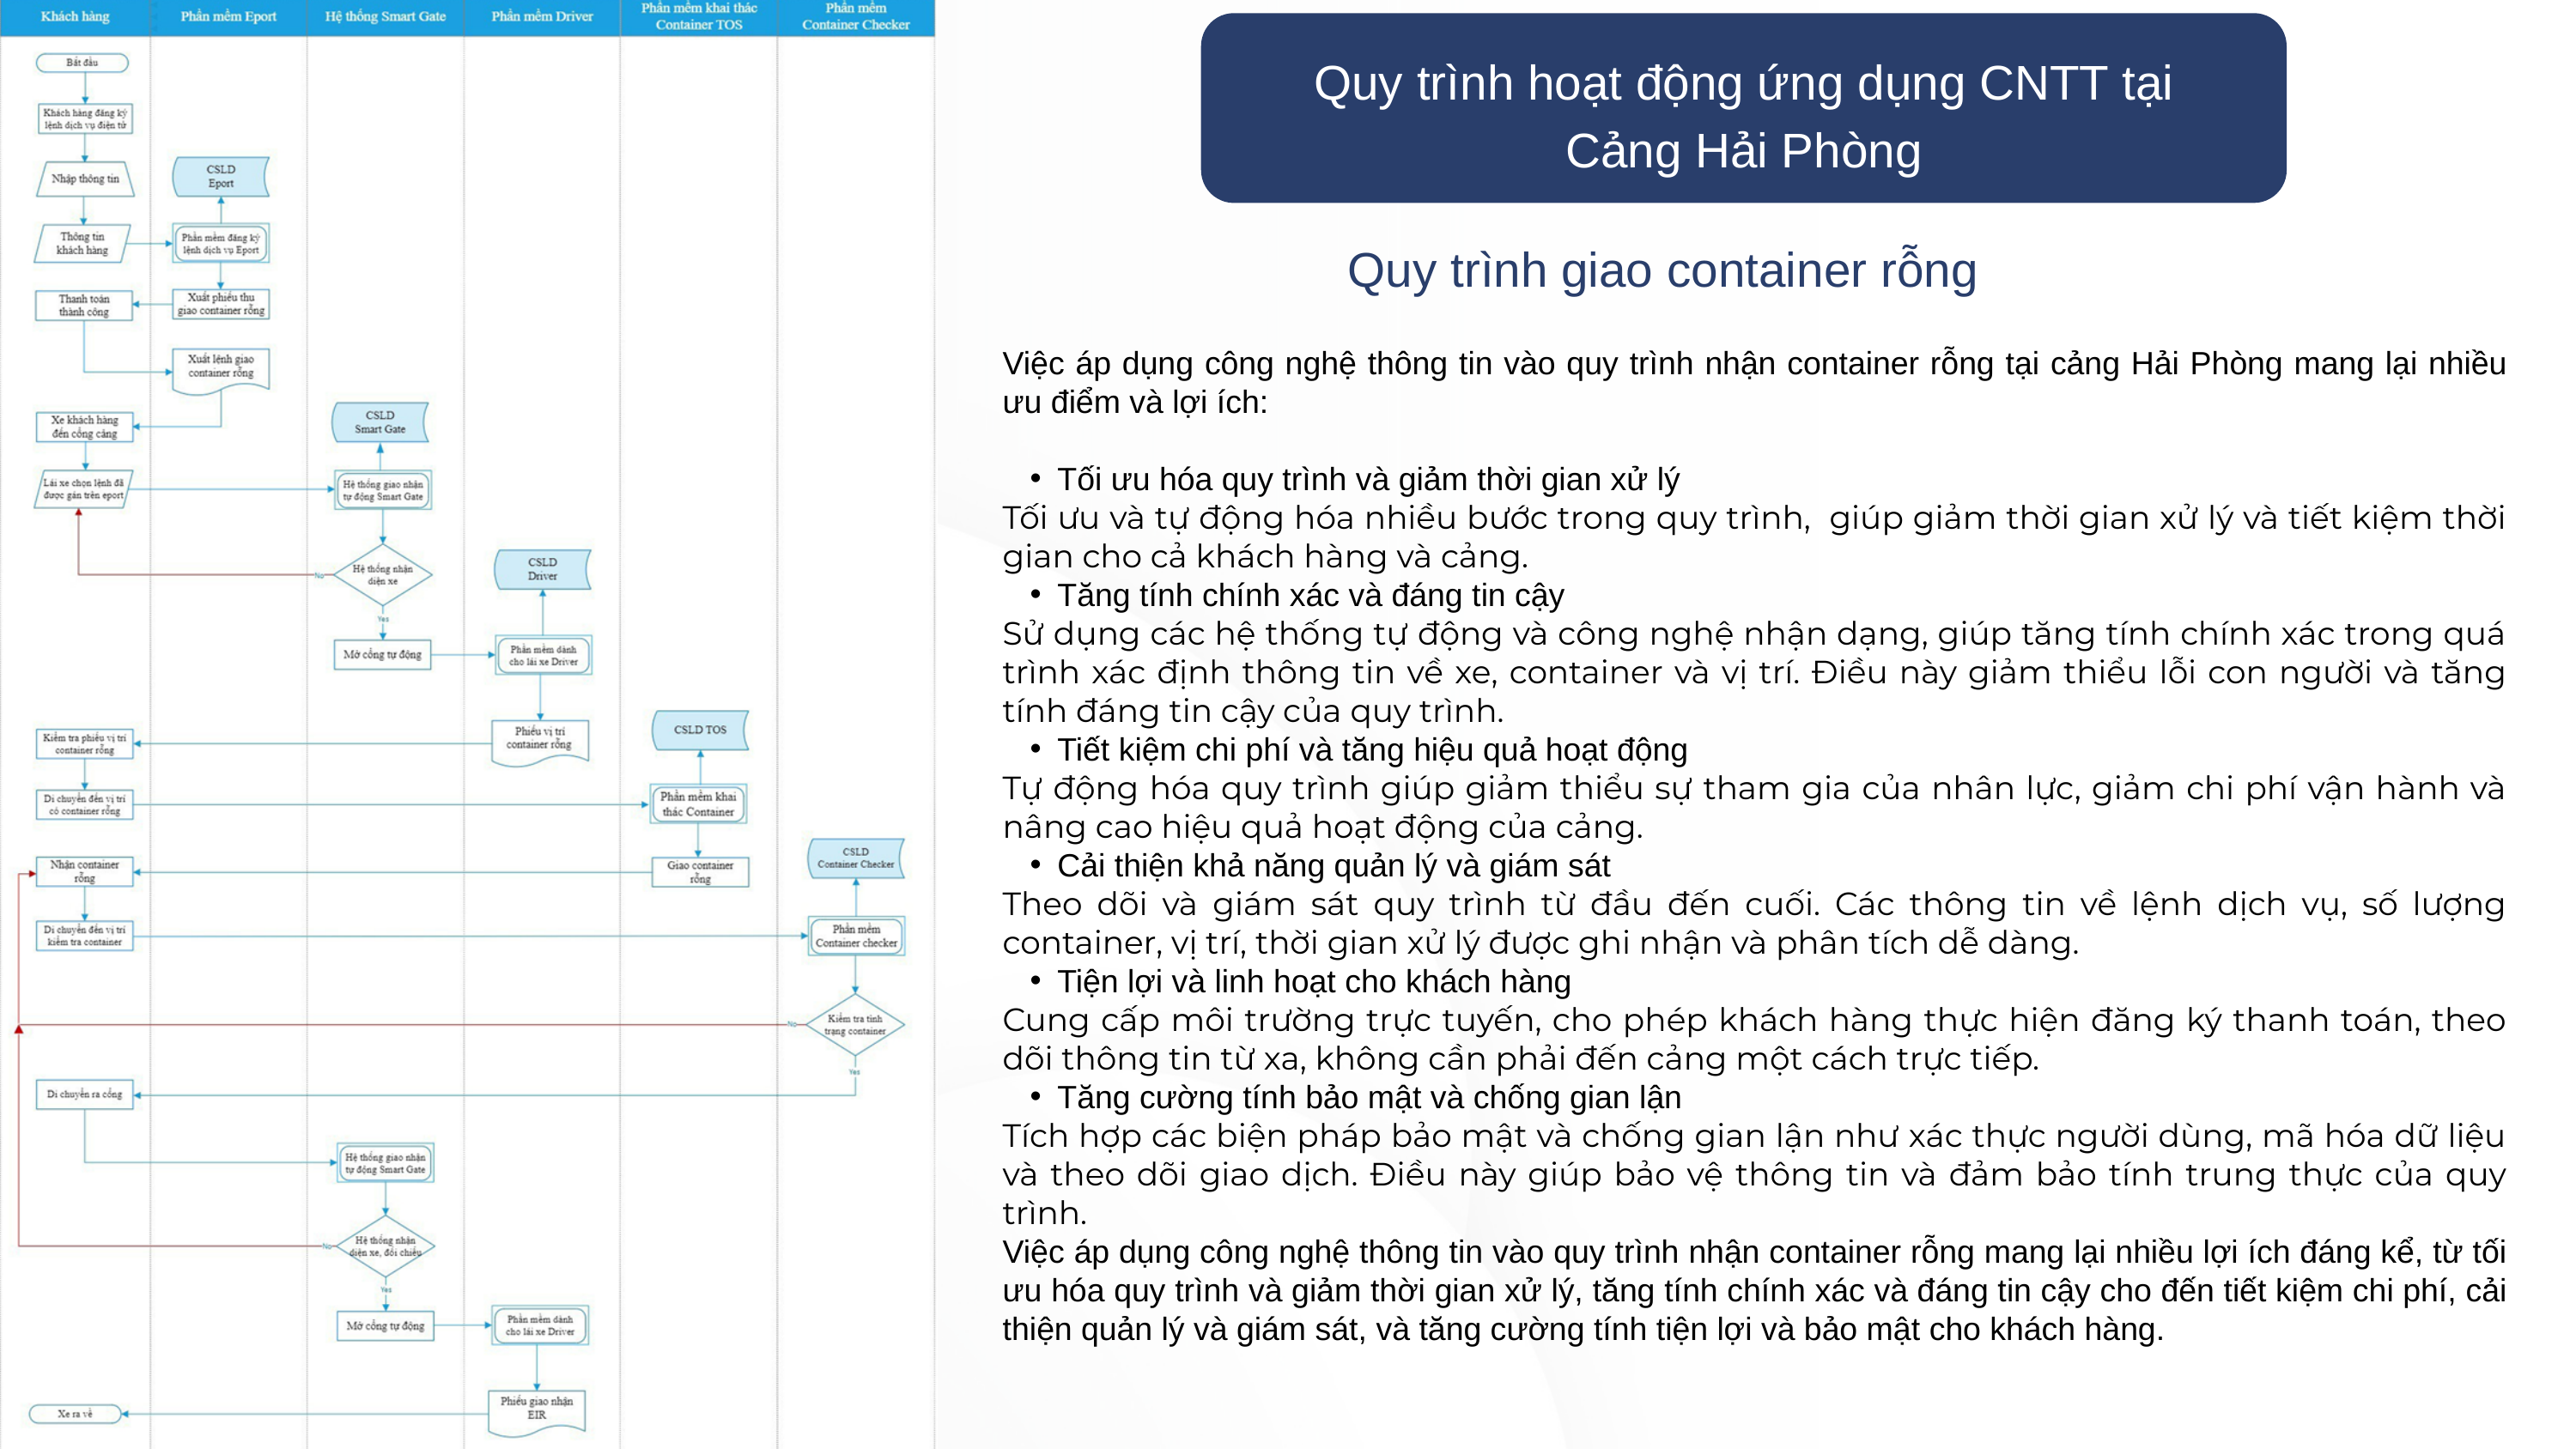

Quy trình hoạt động ứng dụng CNTT tại Cảng Hải Phòng
Quy trình giao container rỗng
Việc áp dụng công nghệ thông tin vào quy trình nhận container rỗng tại cảng Hải Phòng mang lại nhiều ưu điểm và lợi ích:

Tối ưu hóa quy trình và giảm thời gian xử lý
Tối ưu và tự động hóa nhiều bước trong quy trình,  giúp giảm thời gian xử lý và tiết kiệm thời gian cho cả khách hàng và cảng.
Tăng tính chính xác và đáng tin cậy
Sử dụng các hệ thống tự động và công nghệ nhận dạng, giúp tăng tính chính xác trong quá trình xác định thông tin về xe, container và vị trí. Điều này giảm thiểu lỗi con người và tăng tính đáng tin cậy của quy trình.
Tiết kiệm chi phí và tăng hiệu quả hoạt động
Tự động hóa quy trình giúp giảm thiểu sự tham gia của nhân lực, giảm chi phí vận hành và nâng cao hiệu quả hoạt động của cảng.
Cải thiện khả năng quản lý và giám sát
Theo dõi và giám sát quy trình từ đầu đến cuối. Các thông tin về lệnh dịch vụ, số lượng container, vị trí, thời gian xử lý được ghi nhận và phân tích dễ dàng.
Tiện lợi và linh hoạt cho khách hàng
Cung cấp môi trường trực tuyến, cho phép khách hàng thực hiện đăng ký thanh toán, theo dõi thông tin từ xa, không cần phải đến cảng một cách trực tiếp.
Tăng cường tính bảo mật và chống gian lận
Tích hợp các biện pháp bảo mật và chống gian lận như xác thực người dùng, mã hóa dữ liệu và theo dõi giao dịch. Điều này giúp bảo vệ thông tin và đảm bảo tính trung thực của quy trình.
Việc áp dụng công nghệ thông tin vào quy trình nhận container rỗng mang lại nhiều lợi ích đáng kể, từ tối ưu hóa quy trình và giảm thời gian xử lý, tăng tính chính xác và đáng tin cậy cho đến tiết kiệm chi phí, cải thiện quản lý và giám sát, và tăng cường tính tiện lợi và bảo mật cho khách hàng.